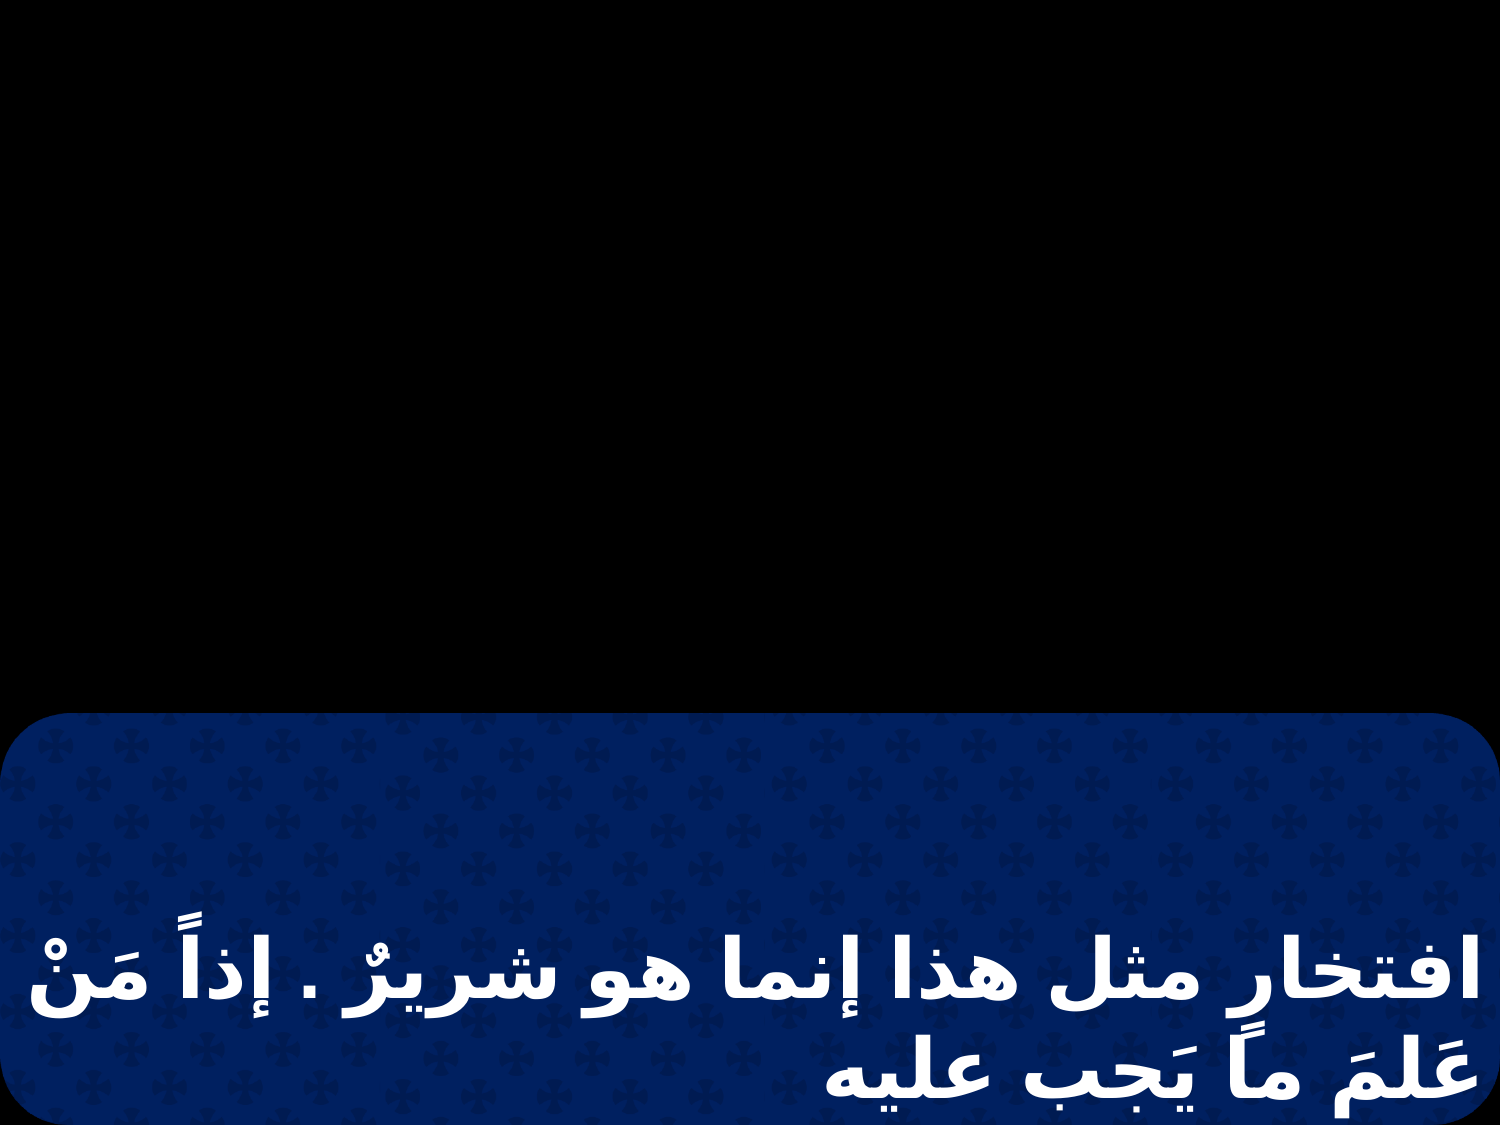

افتخارٍ مثل هذا إنما هو شريرٌ . إذاً مَنْ عَلمَ ما يَجب عليه
صنيعه مِن الخيرِ و لم يَصنعه فعليه خطيئة .